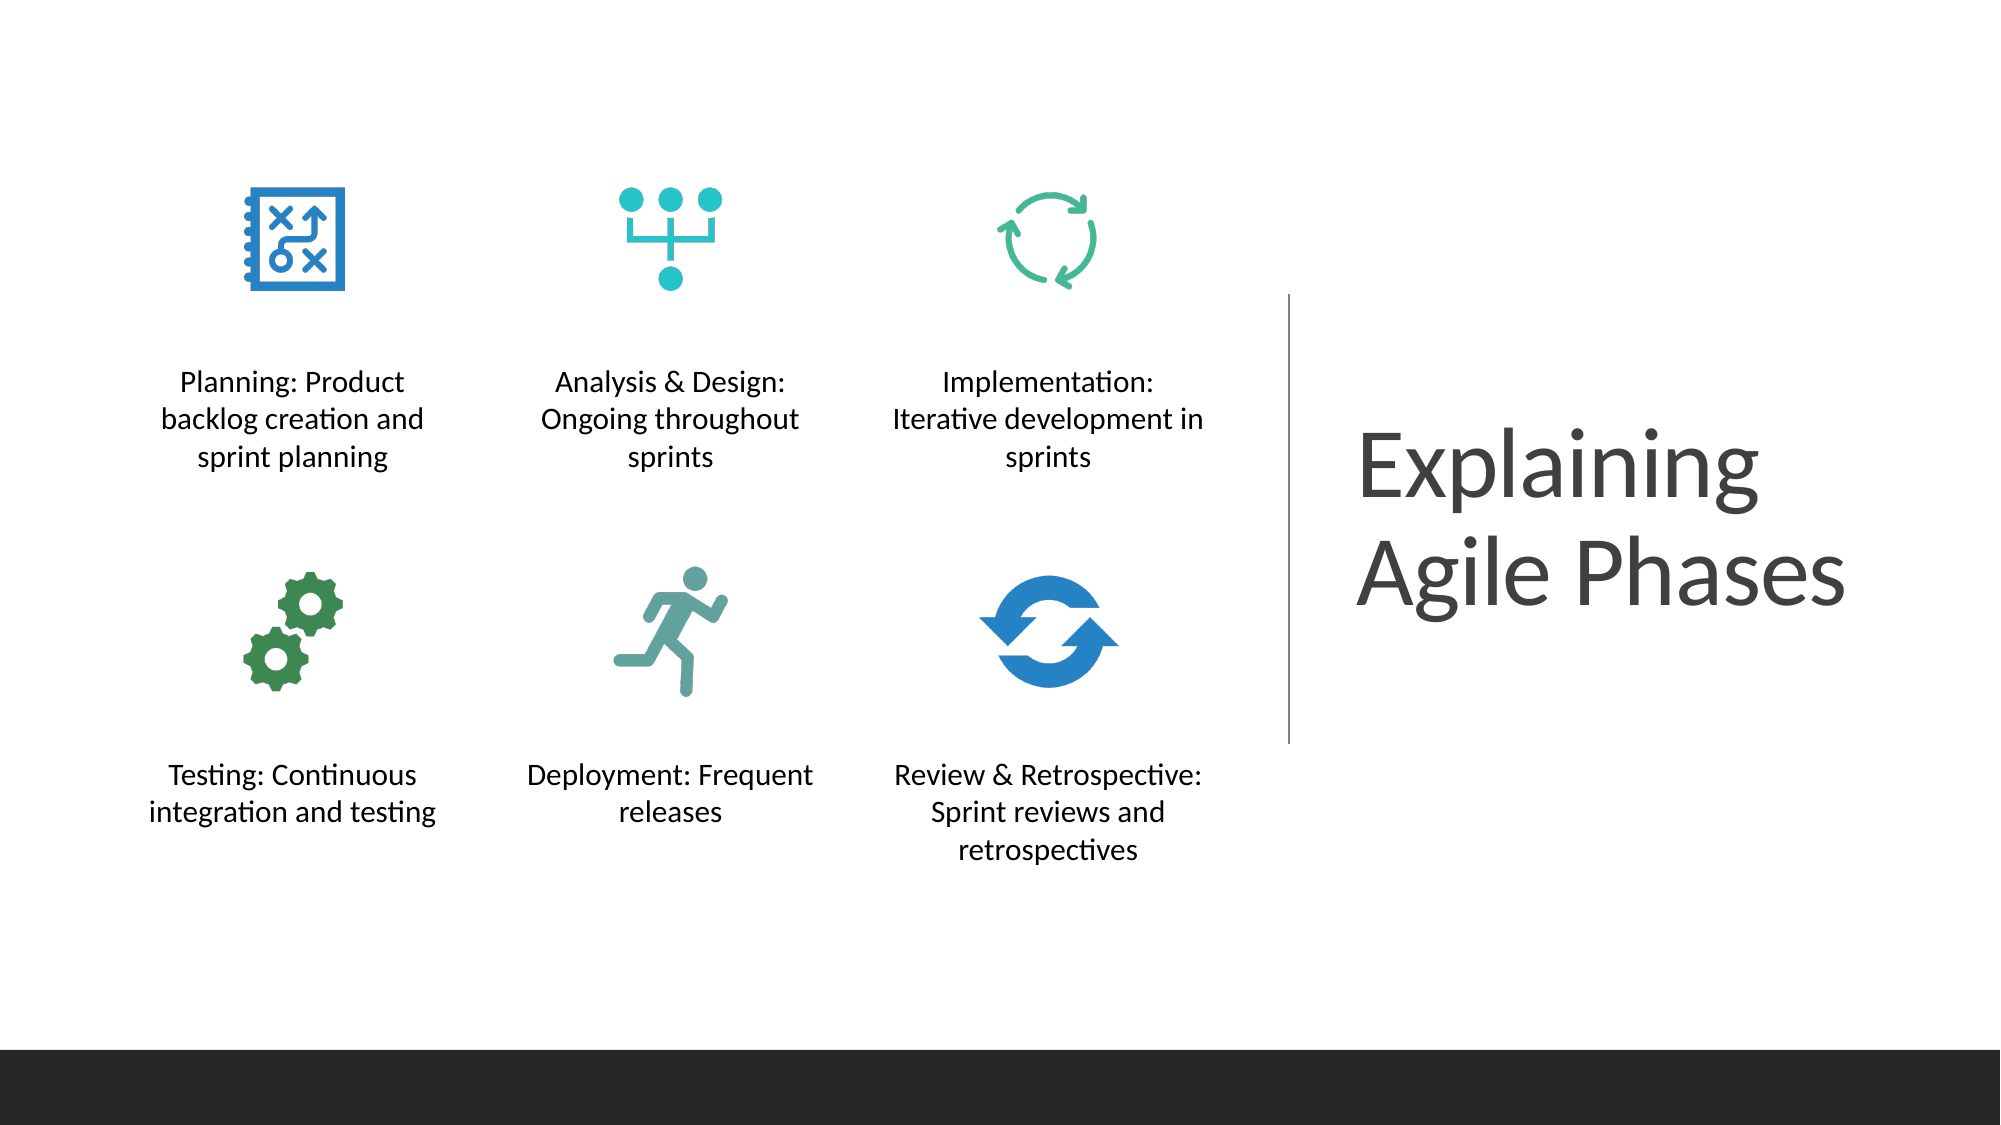

# Explaining Agile Phases
Planning: Product backlog creation and sprint planning
Analysis & Design: Ongoing throughout sprints
Implementation: Iterative development in sprints
Testing: Continuous integration and testing
Deployment: Frequent releases
Review & Retrospective: Sprint reviews and retrospectives